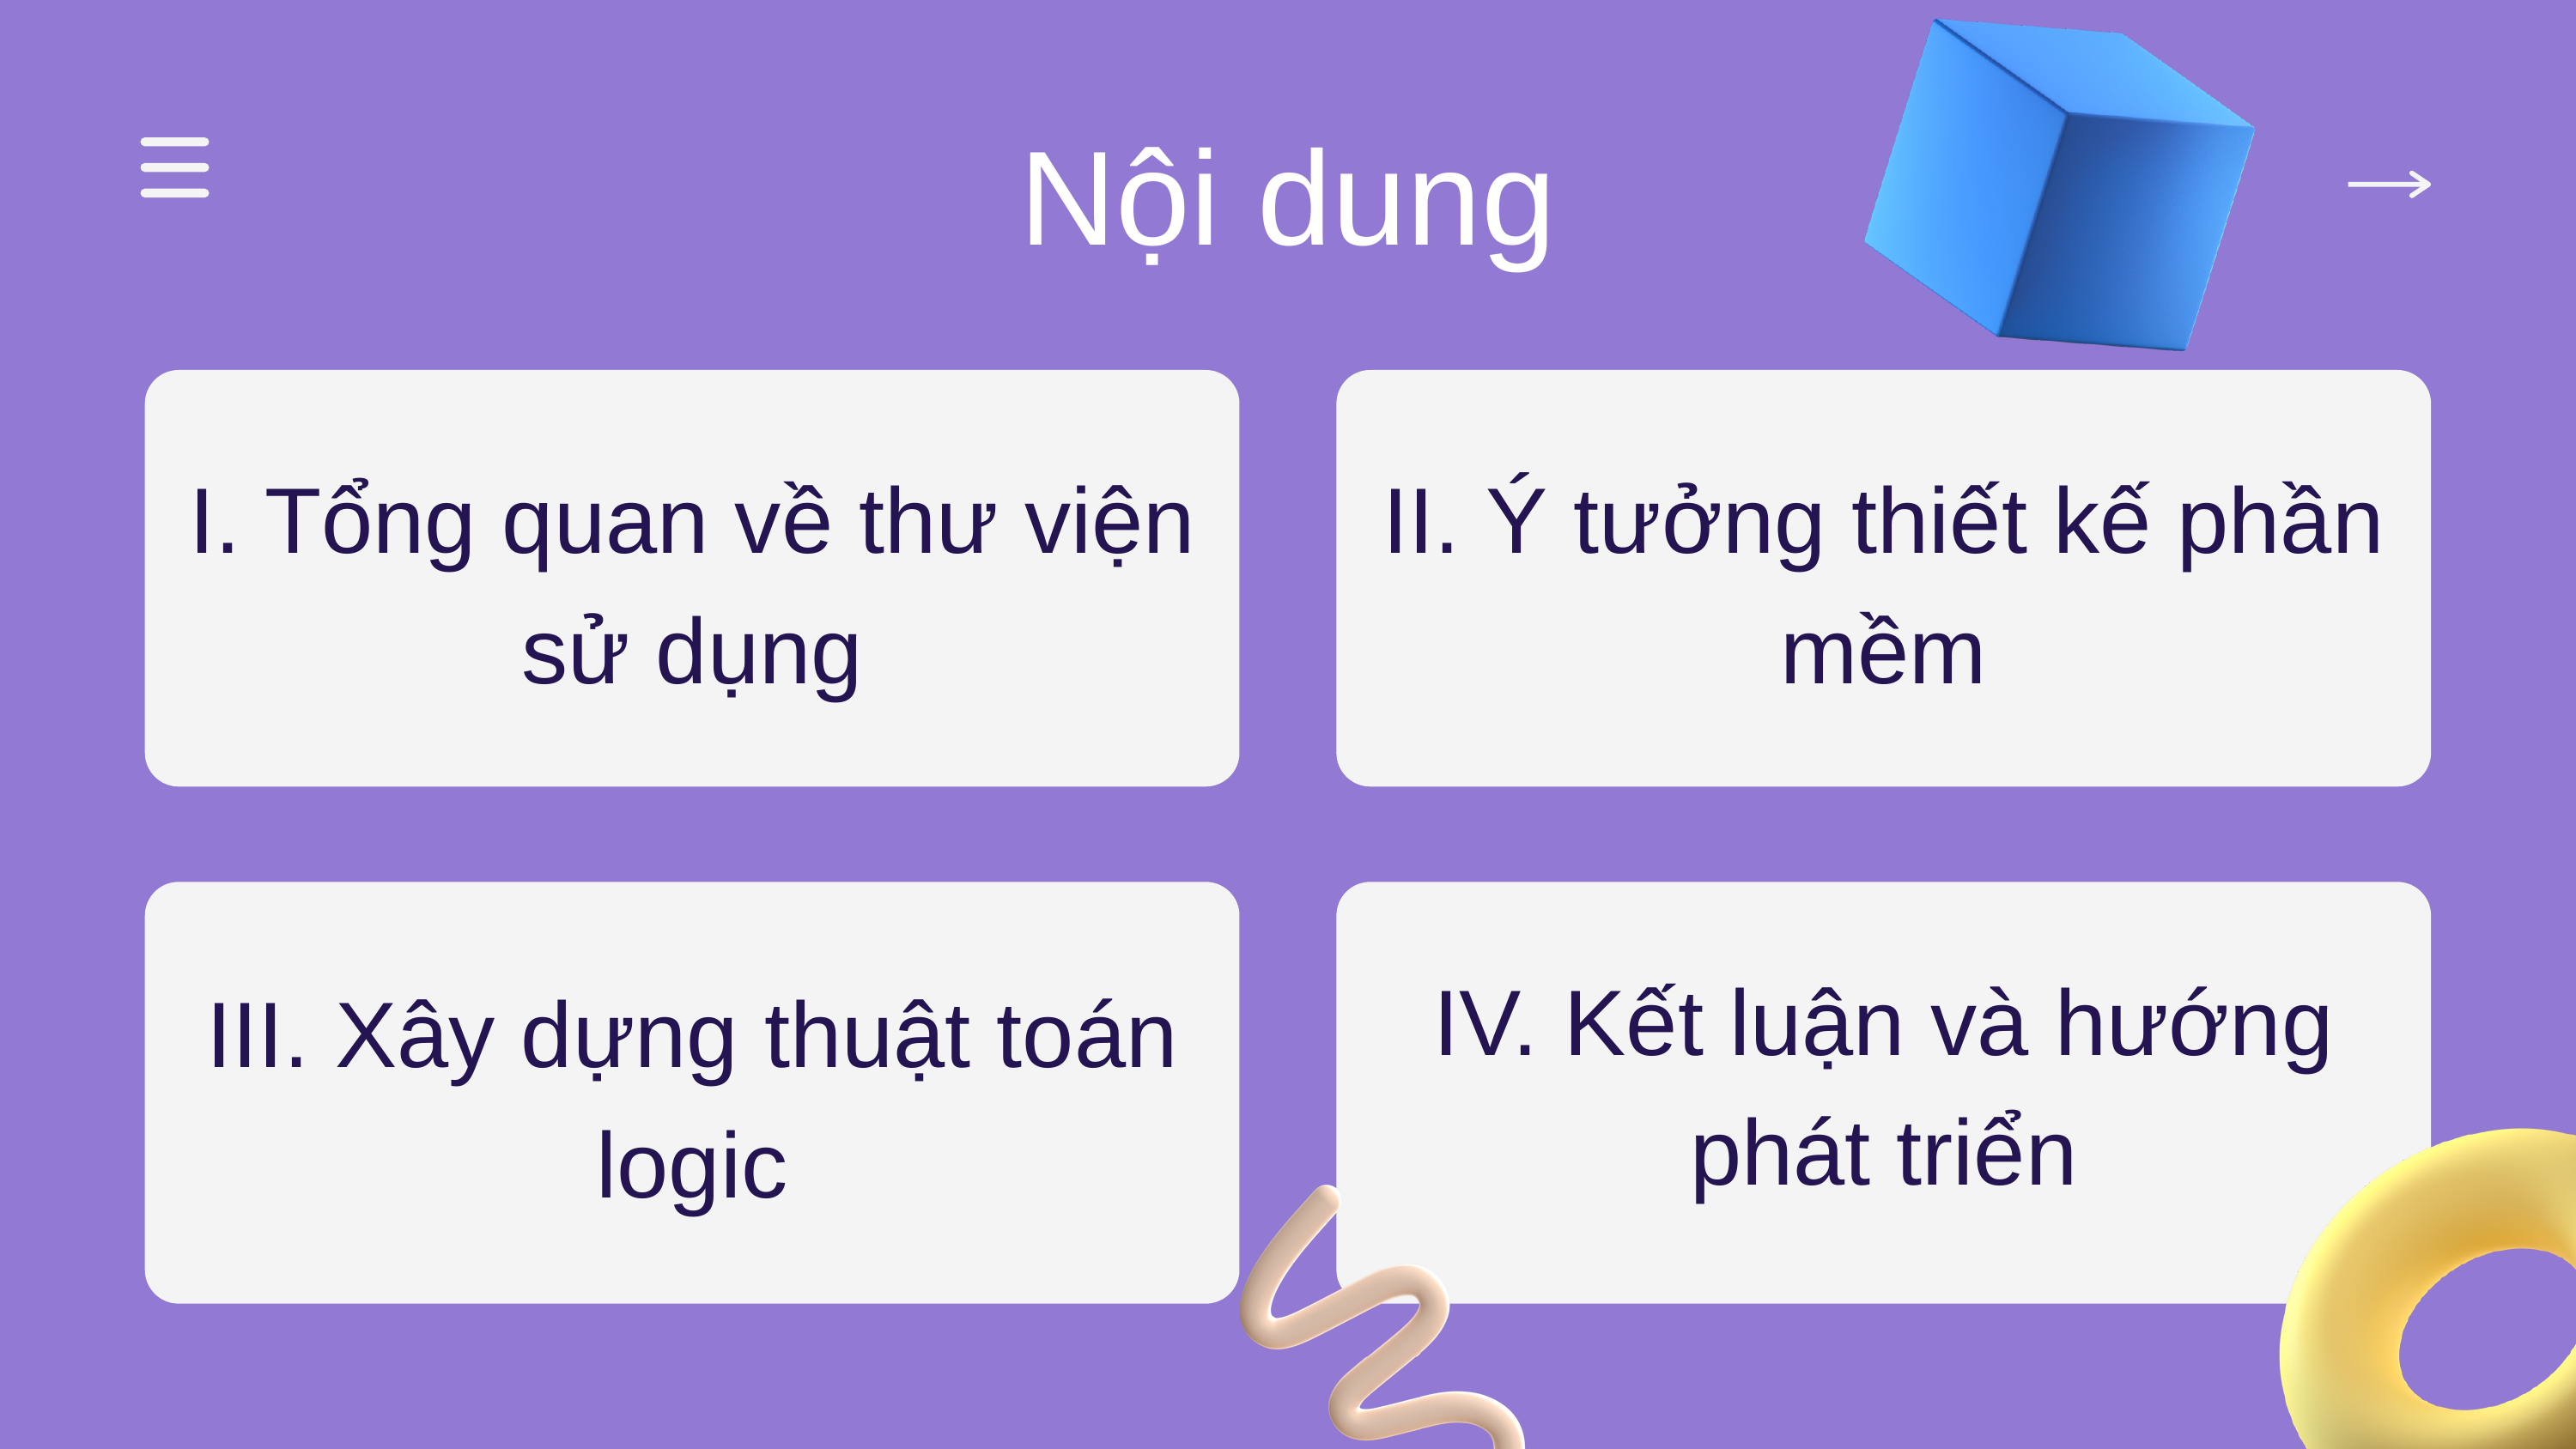

Nội dung

I. Tổng quan về thư viện sử dụng
II. Ý tưởng thiết kế phần mềm

IV. Kết luận và hướng phát triển
III. Xây dựng thuật toán logic